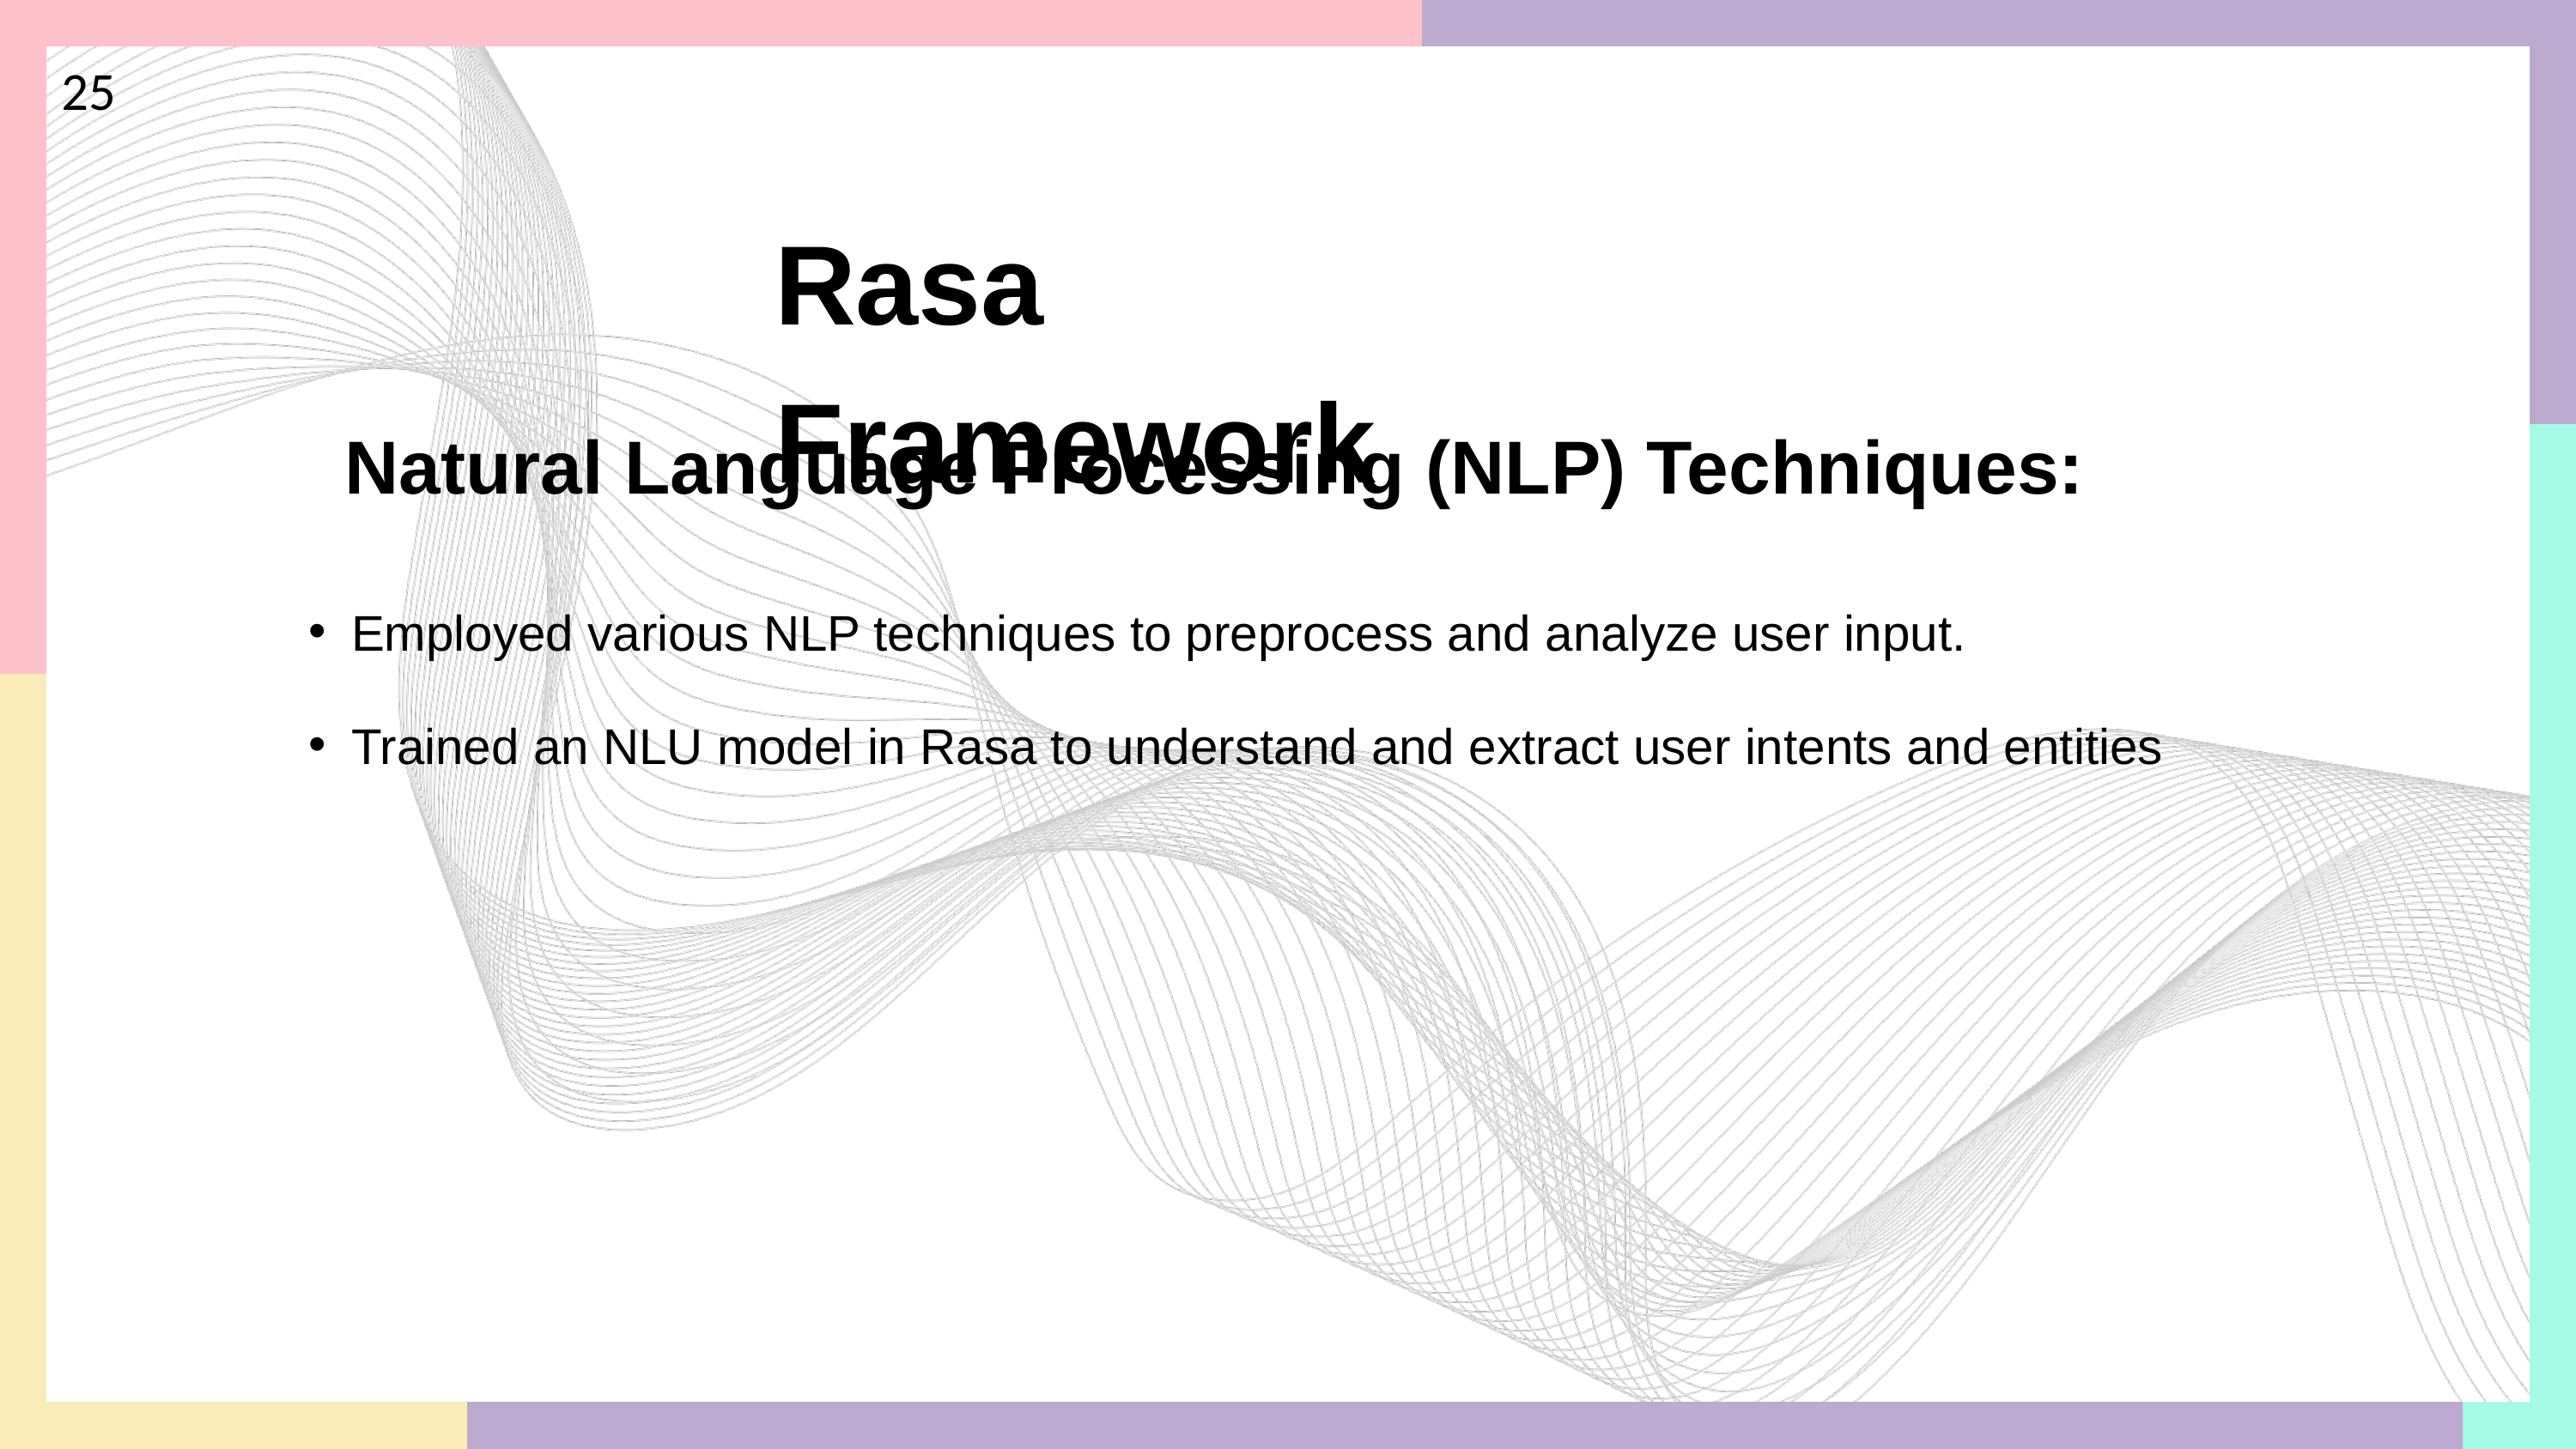

25
Rasa Framework
Natural Language Processing (NLP) Techniques:

Employed various NLP techniques to preprocess and analyze user input.
Trained an NLU model in Rasa to understand and extract user intents and entities